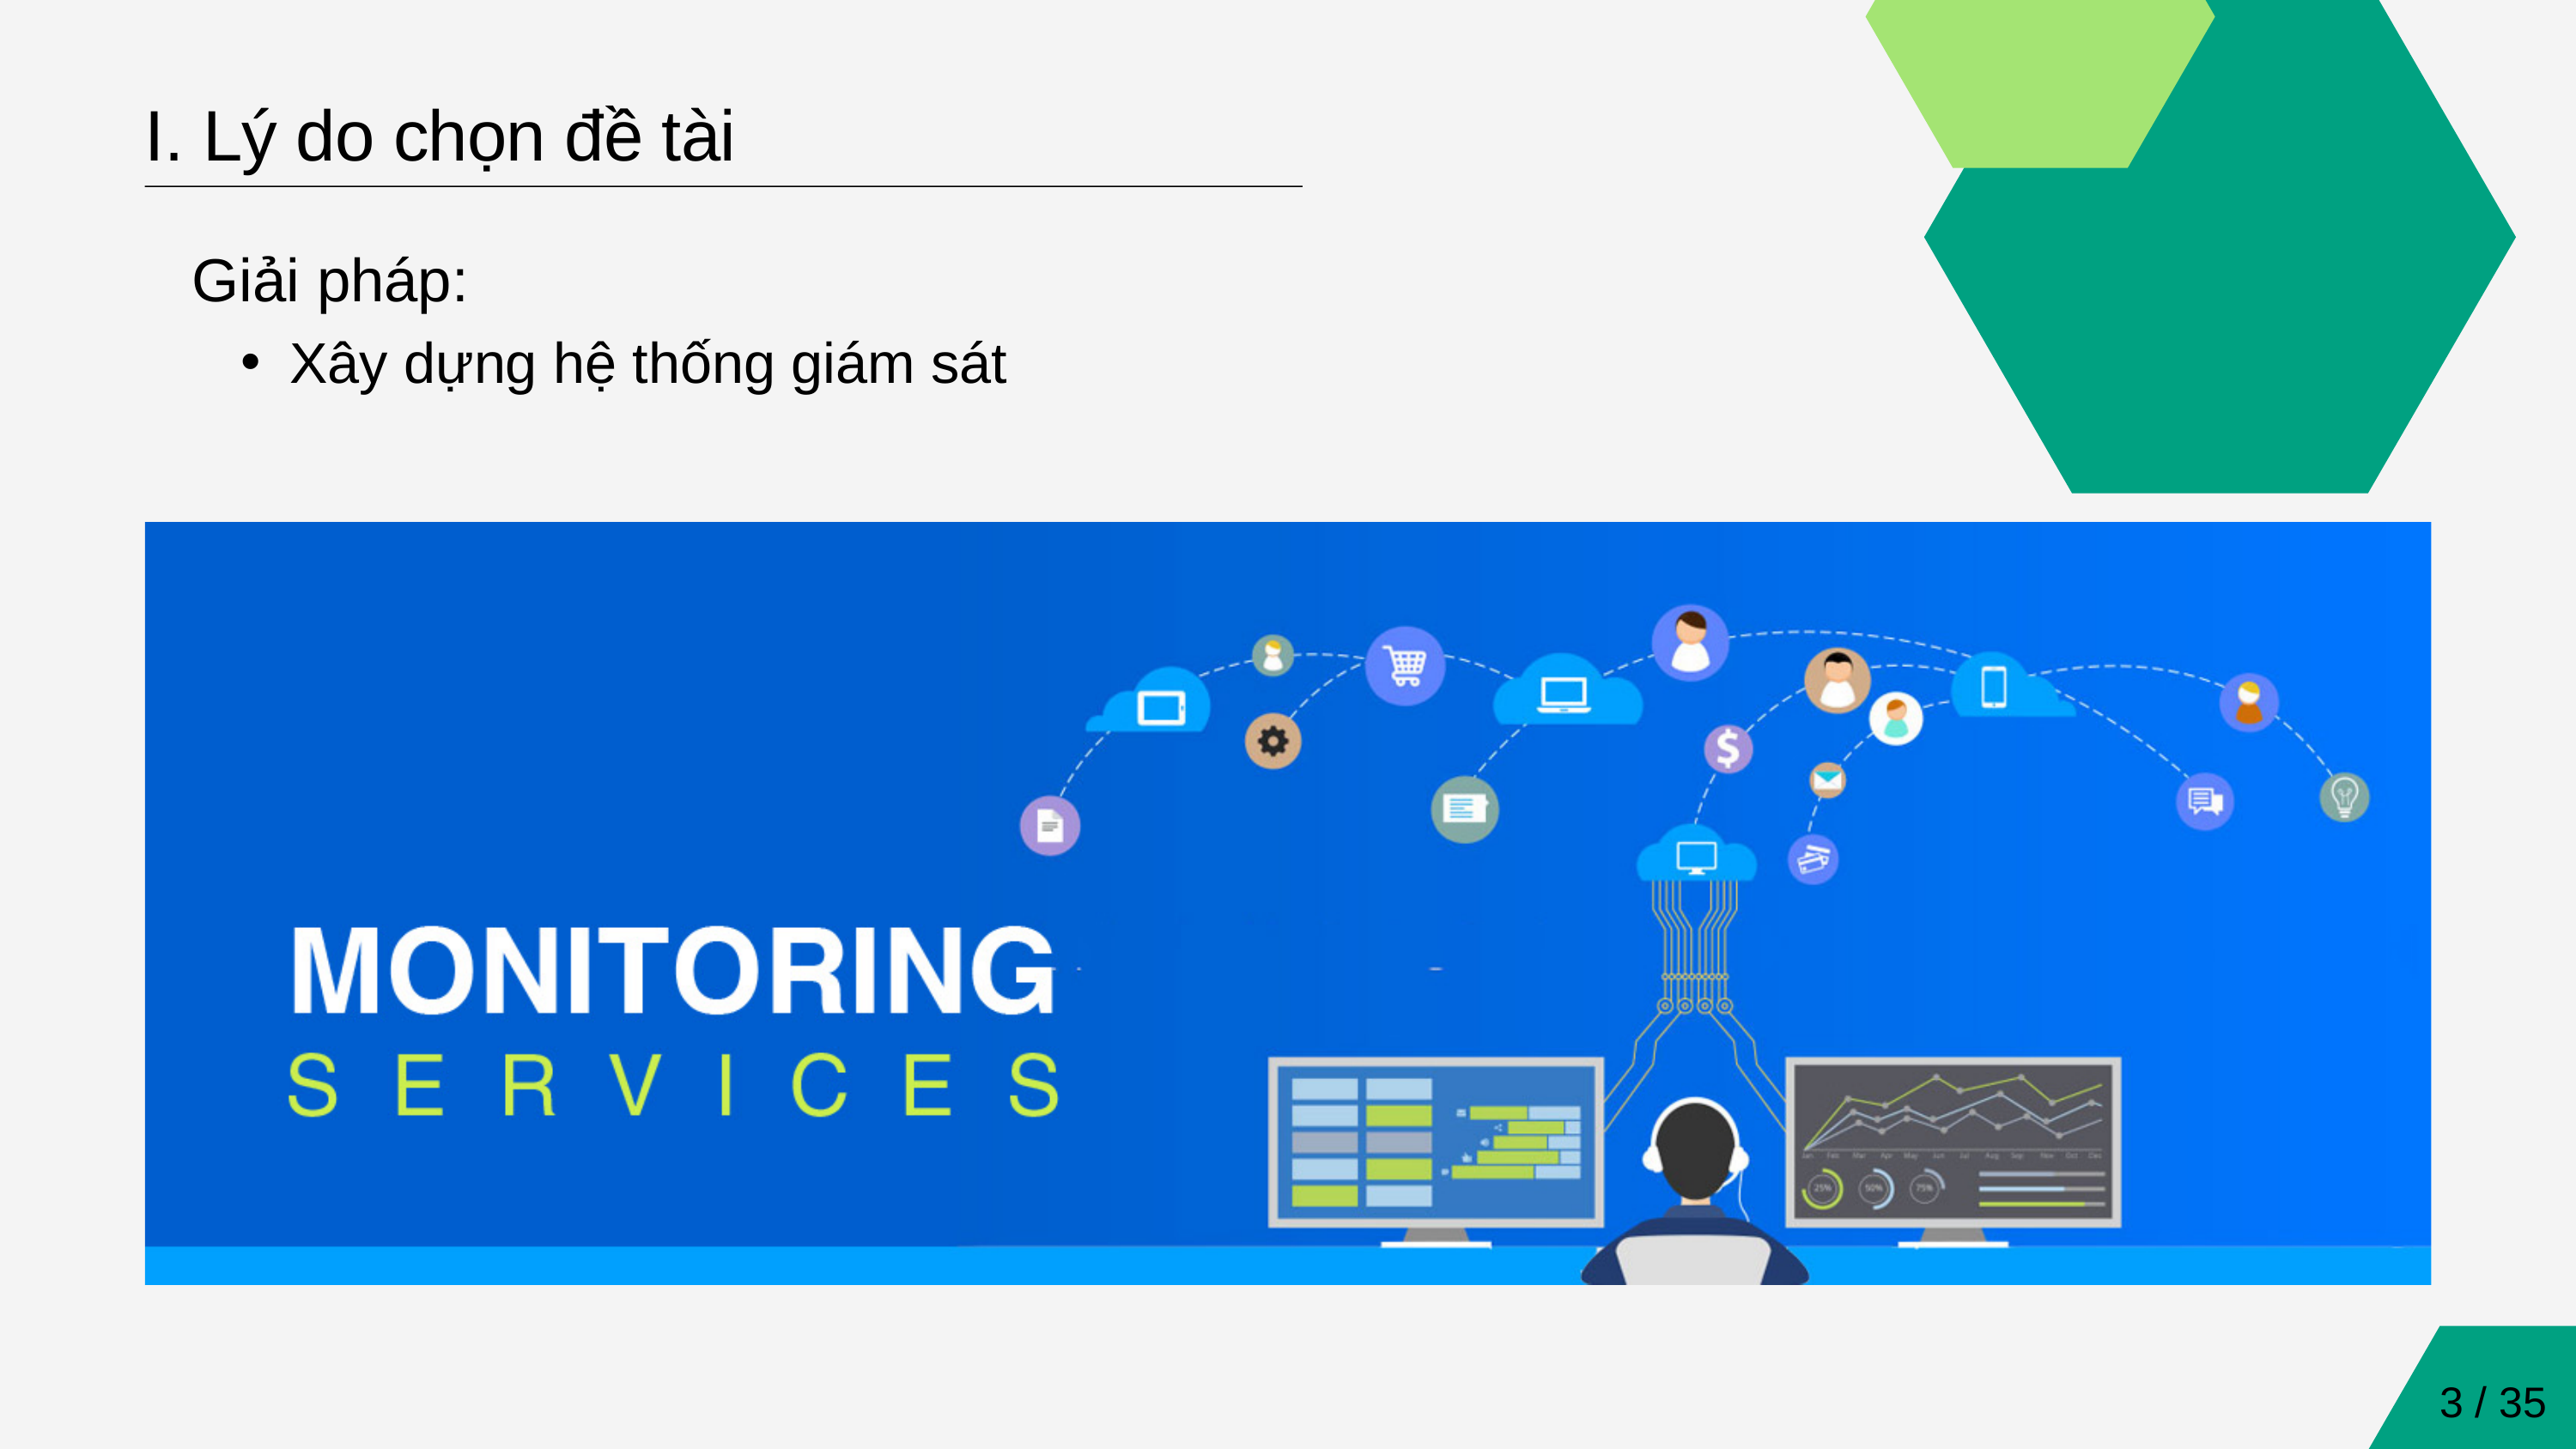

I. Lý do chọn đề tài

Giải pháp:
Xây dựng hệ thống giám sát

3 / 35